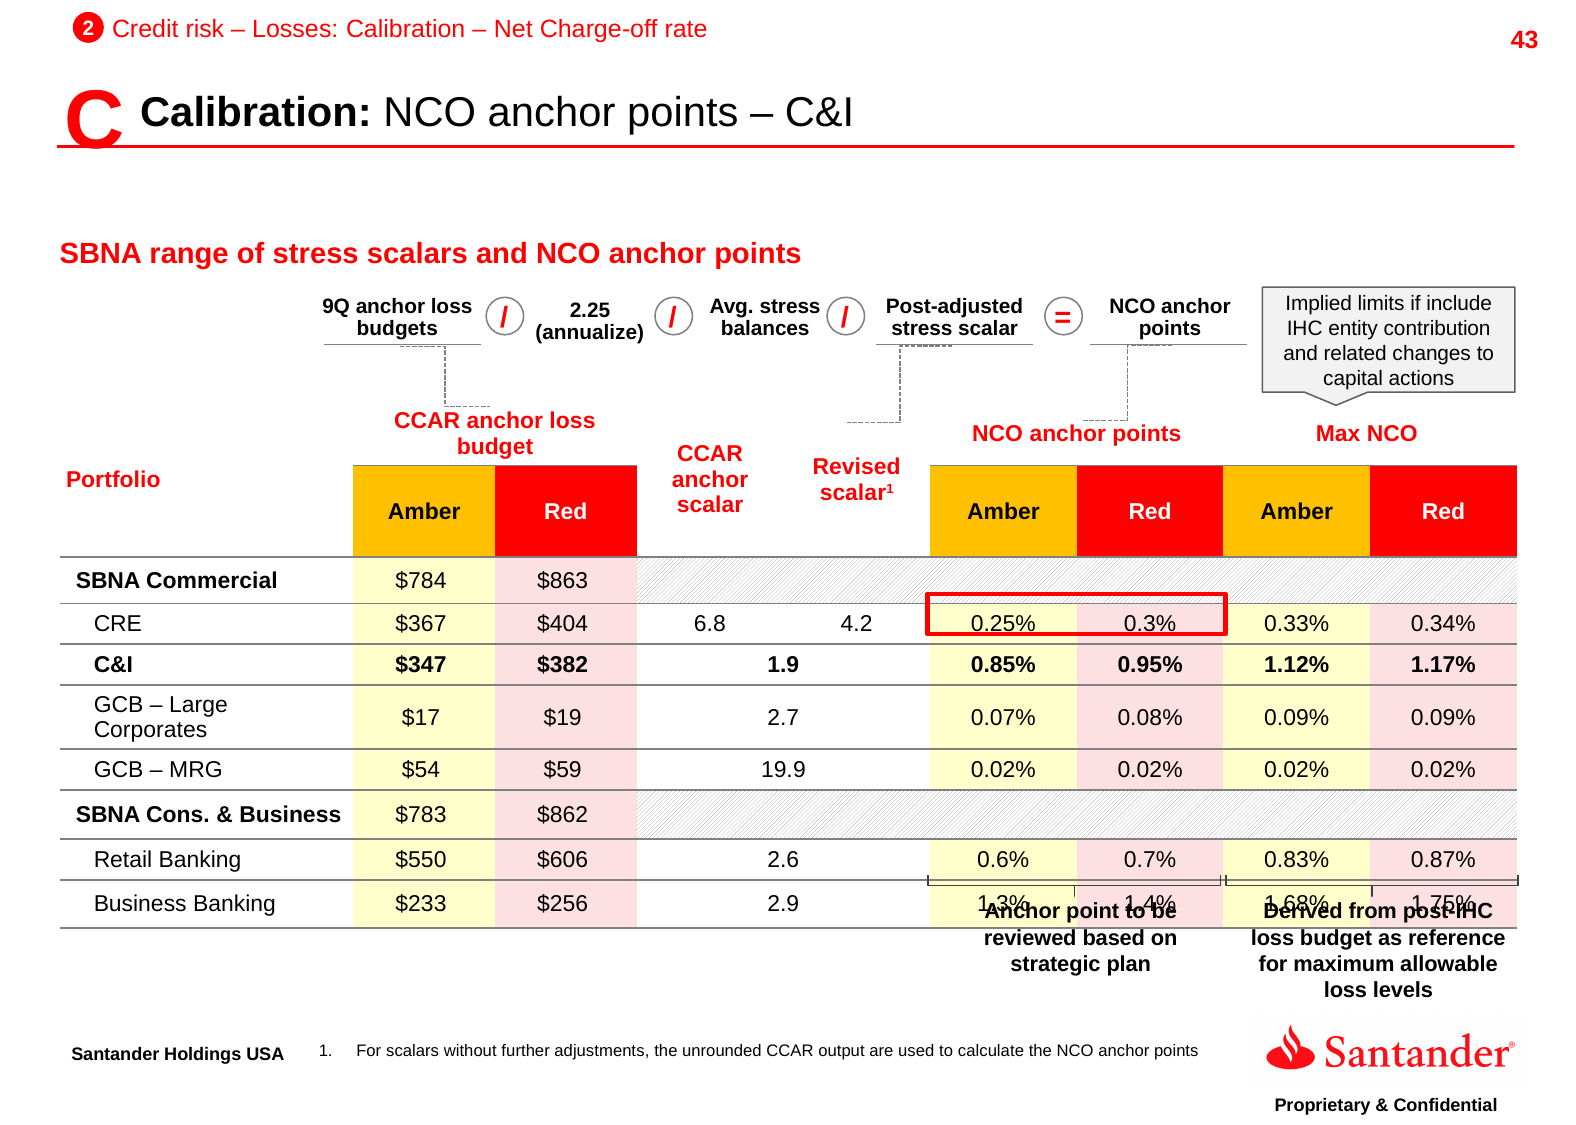

2
Credit risk – Losses: Calibration – Net Charge-off rate
C
Calibration: NCO anchor points – C&I
SBNA range of stress scalars and NCO anchor points
Implied limits if include IHC entity contribution and related changes to capital actions
9Q anchor loss budgets
Avg. stress balances
Post-adjusted stress scalar
NCO anchor points
2.25
(annualize)
/

/

/

=

| Portfolio | CCAR anchor loss budget |  | CCAR anchor scalar | Revised scalar1 | NCO anchor points |  | Max NCO |  |
| --- | --- | --- | --- | --- | --- | --- | --- | --- |
|  | Amber | Red |  |  | Amber | Red | Amber | Red |
| SBNA Commercial | $784 | $863 |  |  |  |  |  |  |
| CRE | $367 | $404 | 6.8 | 4.2 | 0.25% | 0.3% | 0.33% | 0.34% |
| C&I | $347 | $382 | 1.9 |  | 0.85% | 0.95% | 1.12% | 1.17% |
| GCB – Large Corporates | $17 | $19 | 2.7 |  | 0.07% | 0.08% | 0.09% | 0.09% |
| GCB – MRG | $54 | $59 | 19.9 |  | 0.02% | 0.02% | 0.02% | 0.02% |
| SBNA Cons. & Business | $783 | $862 |  |  |  |  |  |  |
| Retail Banking | $550 | $606 | 2.6 |  | 0.6% | 0.7% | 0.83% | 0.87% |
| Business Banking | $233 | $256 | 2.9 |  | 1.3% | 1.4% | 1.68% | 1.75% |

Anchor point to be reviewed based on strategic plan
Derived from post-IHC loss budget as reference for maximum allowable loss levels
For scalars without further adjustments, the unrounded CCAR output are used to calculate the NCO anchor points